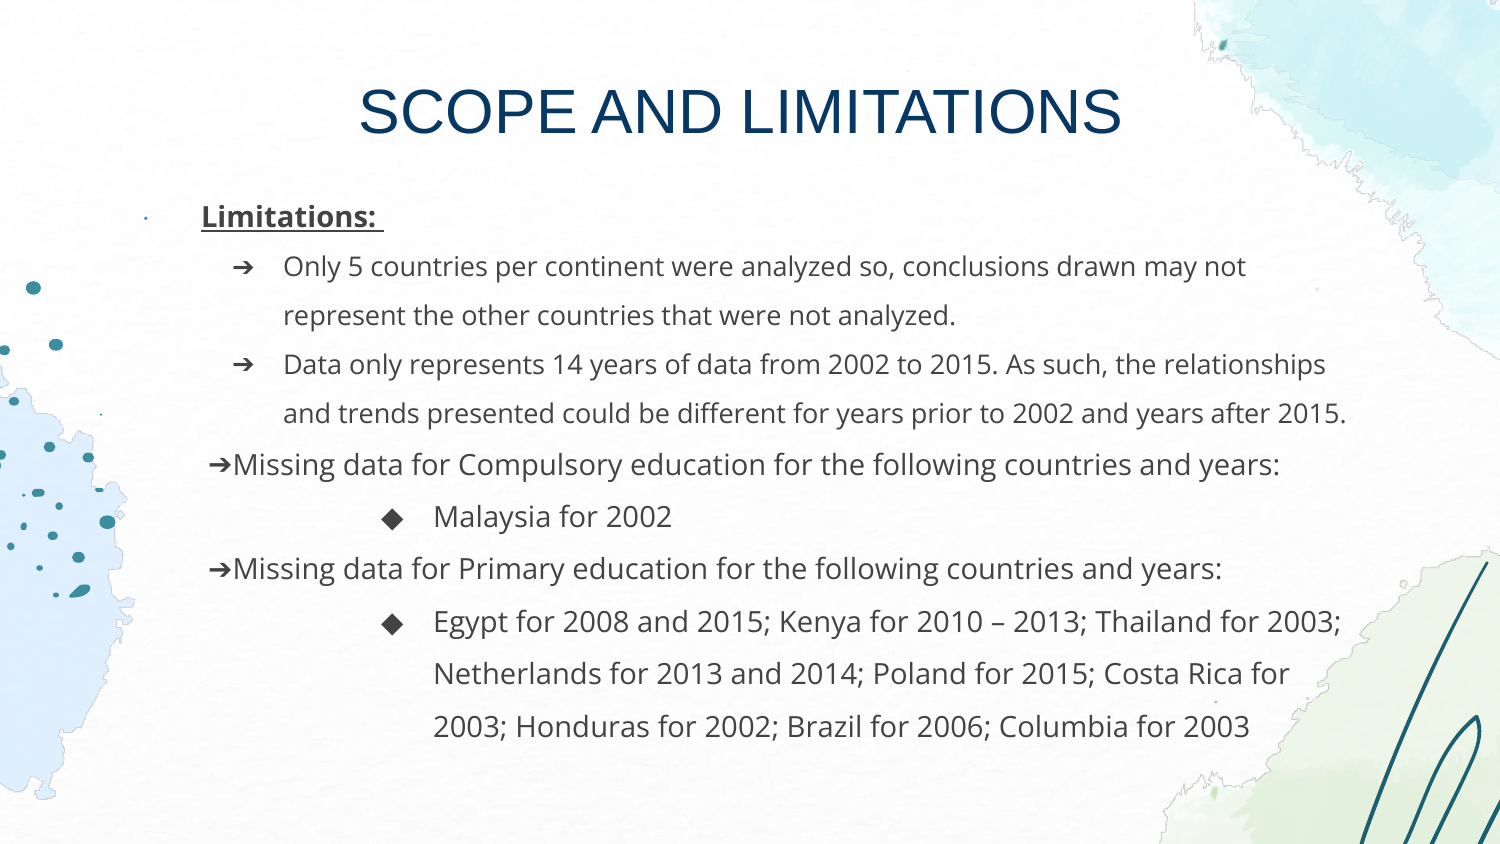

# SCOPE AND LIMITATIONS
·        Limitations:
Only 5 countries per continent were analyzed so, conclusions drawn may not represent the other countries that were not analyzed.
Data only represents 14 years of data from 2002 to 2015. As such, the relationships  and trends presented could be different for years prior to 2002 and years after 2015.
Missing data for Compulsory education for the following countries and years:
Malaysia for 2002
Missing data for Primary education for the following countries and years:
Egypt for 2008 and 2015; Kenya for 2010 – 2013; Thailand for 2003; Netherlands for 2013 and 2014; Poland for 2015; Costa Rica for 2003; Honduras for 2002; Brazil for 2006; Columbia for 2003